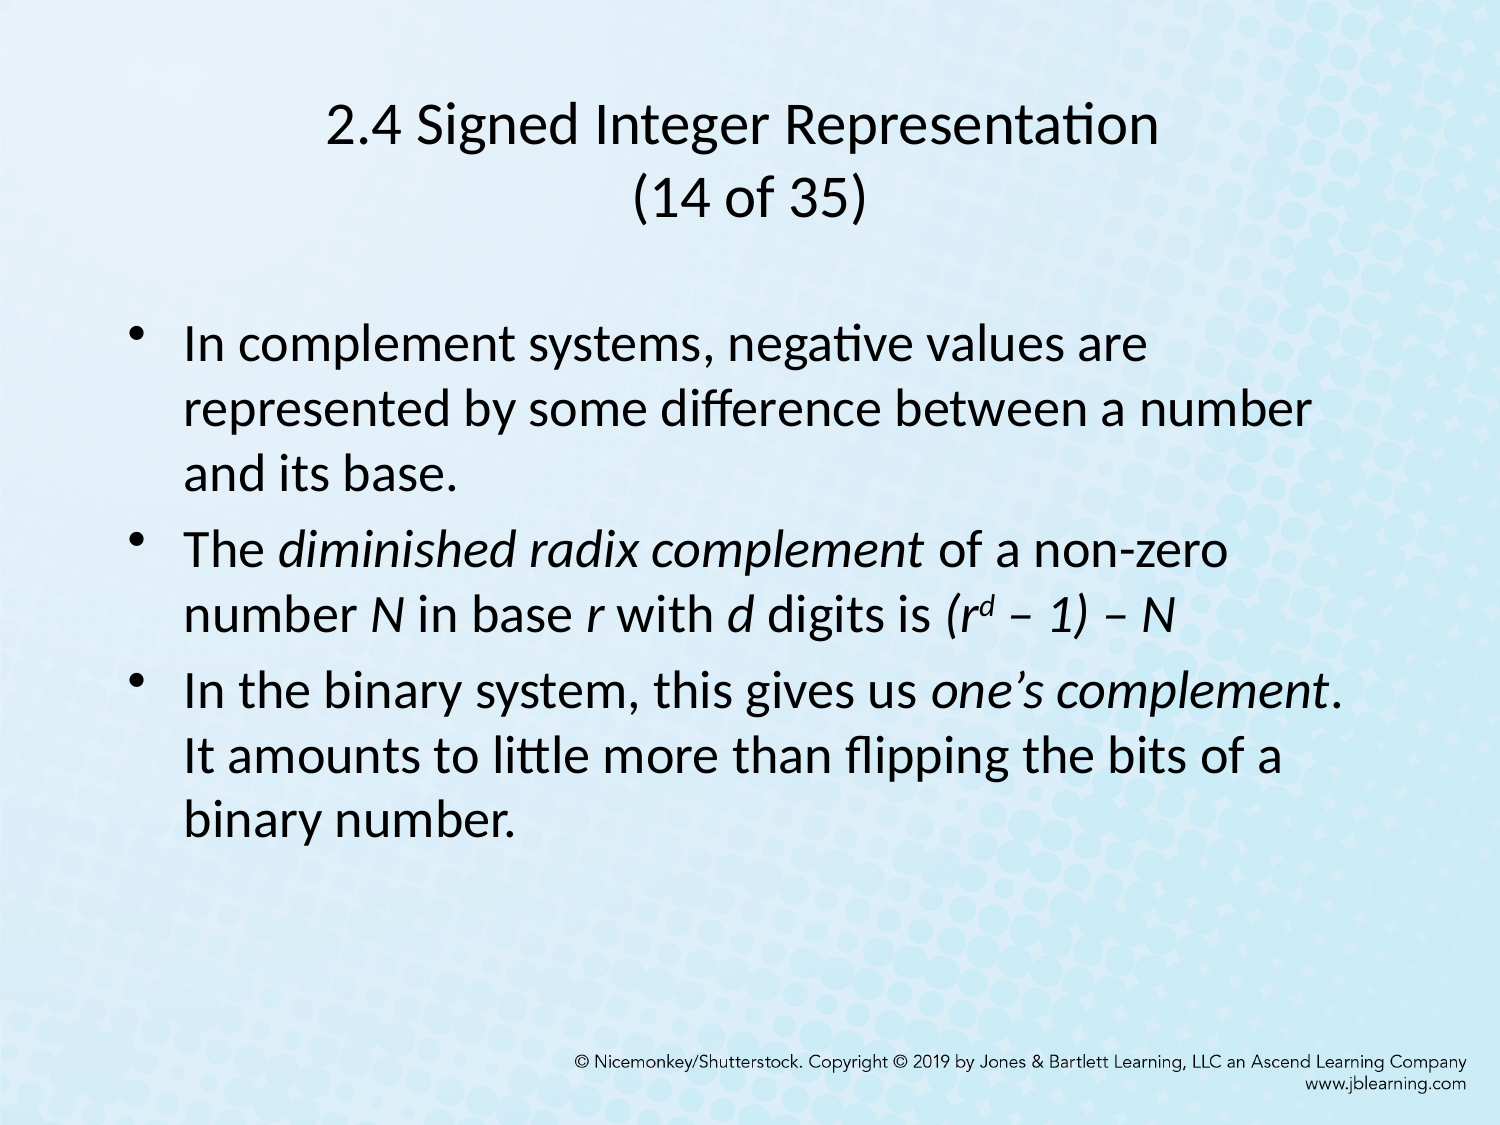

# 2.4 Signed Integer Representation (14 of 35)
In complement systems, negative values are represented by some difference between a number and its base.
The diminished radix complement of a non-zero number N in base r with d digits is (rd – 1) – N
In the binary system, this gives us one’s complement. It amounts to little more than flipping the bits of a binary number.